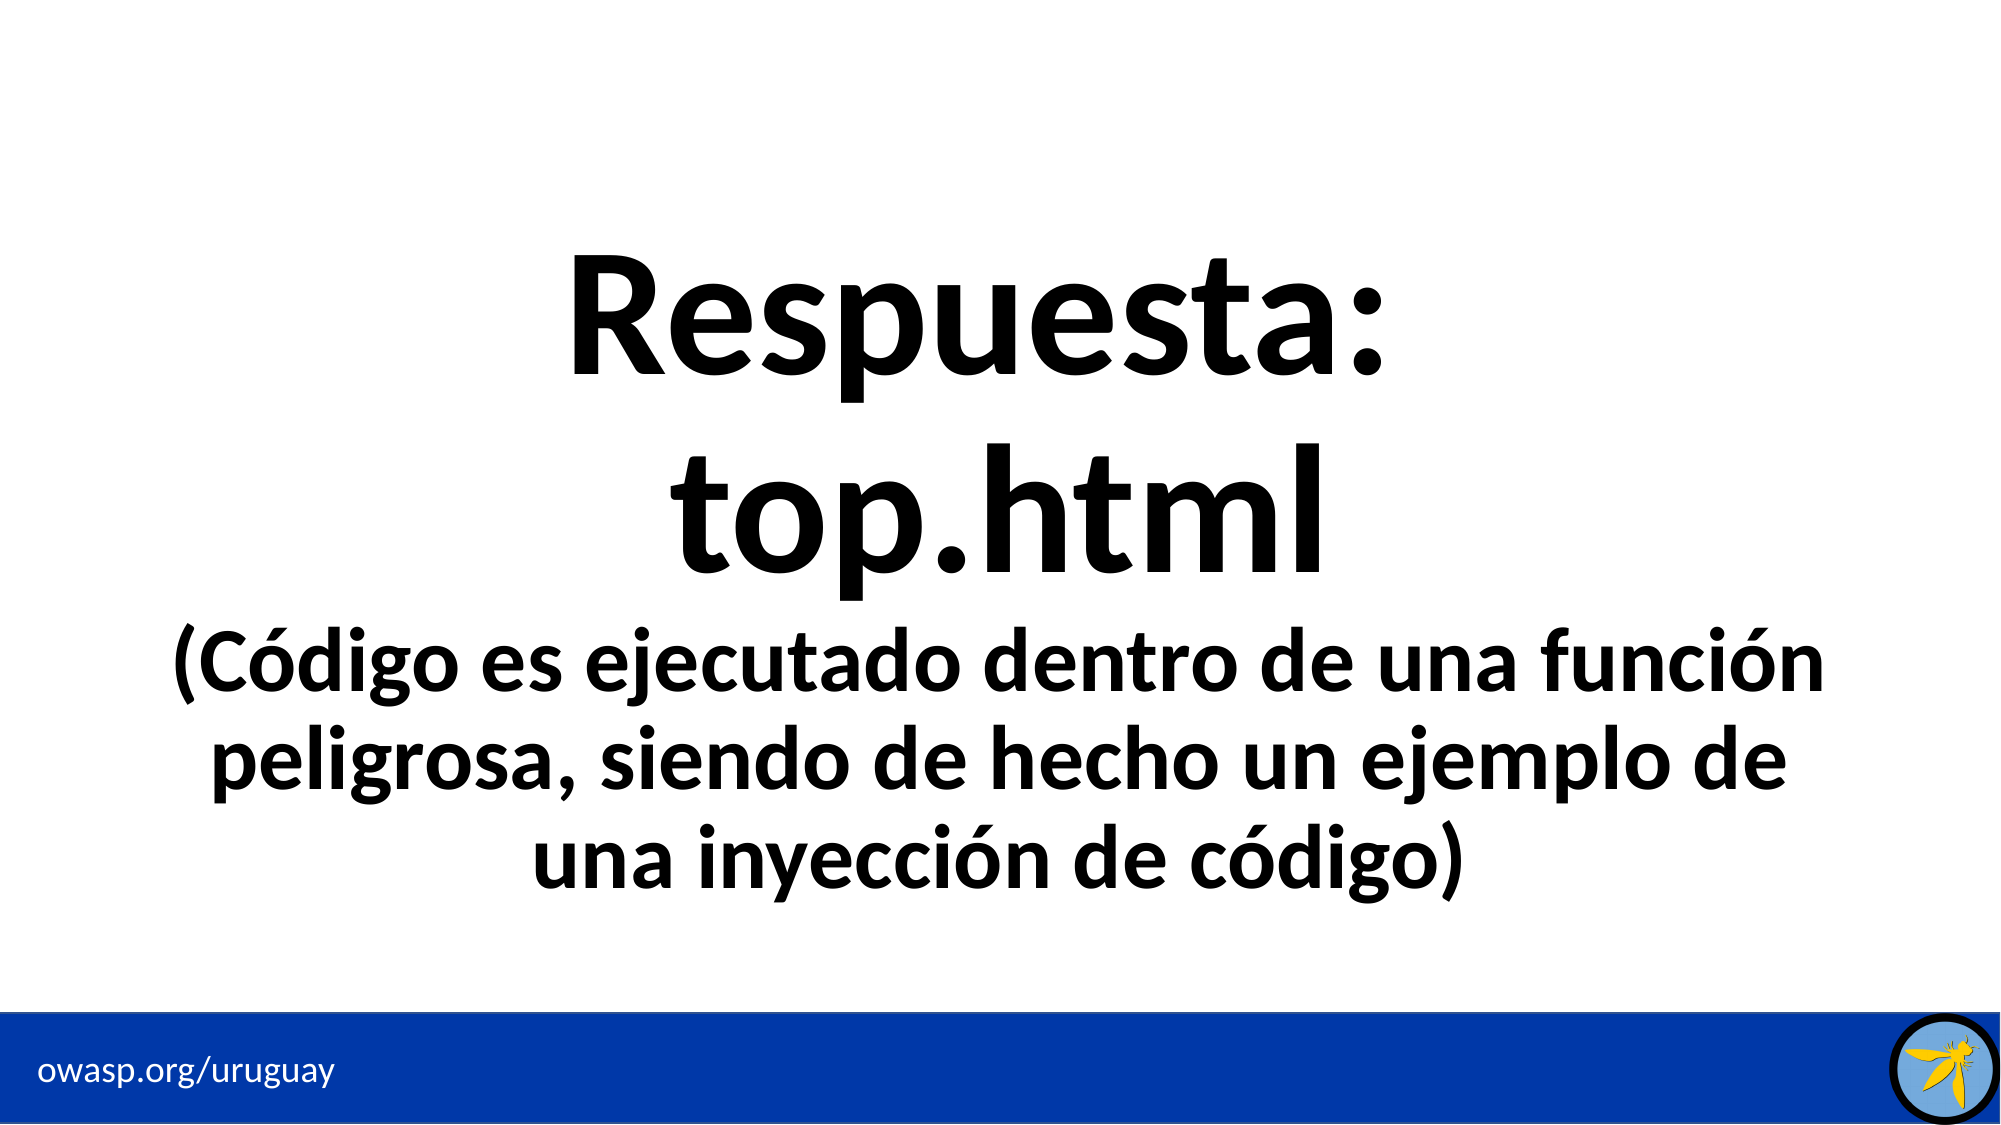

# Respuesta: top.html (Código es ejecutado dentro de una función peligrosa, siendo de hecho un ejemplo de una inyección de código)